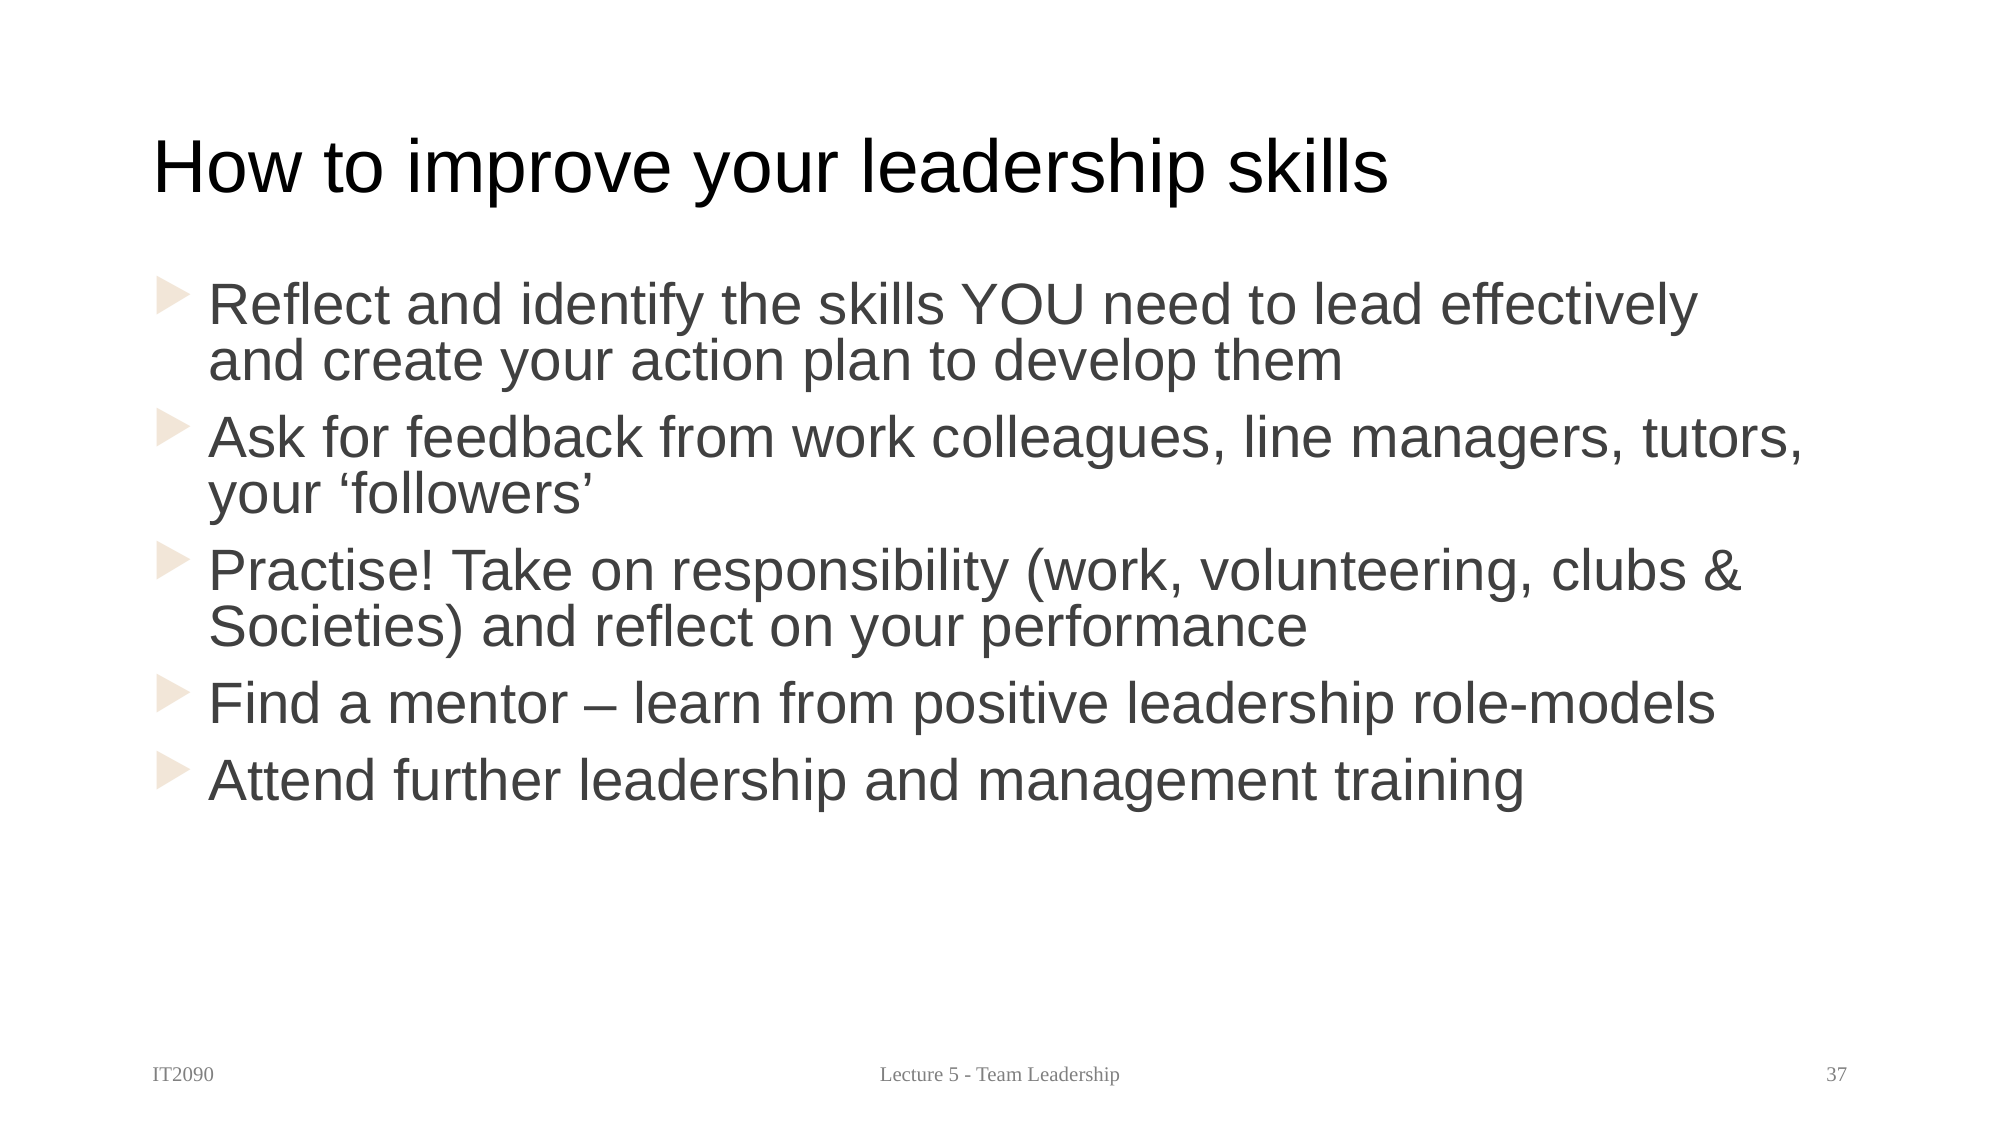

# How to improve your leadership skills
Reflect and identify the skills YOU need to lead effectively and create your action plan to develop them
Ask for feedback from work colleagues, line managers, tutors, your ‘followers’
Practise! Take on responsibility (work, volunteering, clubs & Societies) and reflect on your performance
Find a mentor – learn from positive leadership role-models
Attend further leadership and management training
IT2090
Lecture 5 - Team Leadership
37